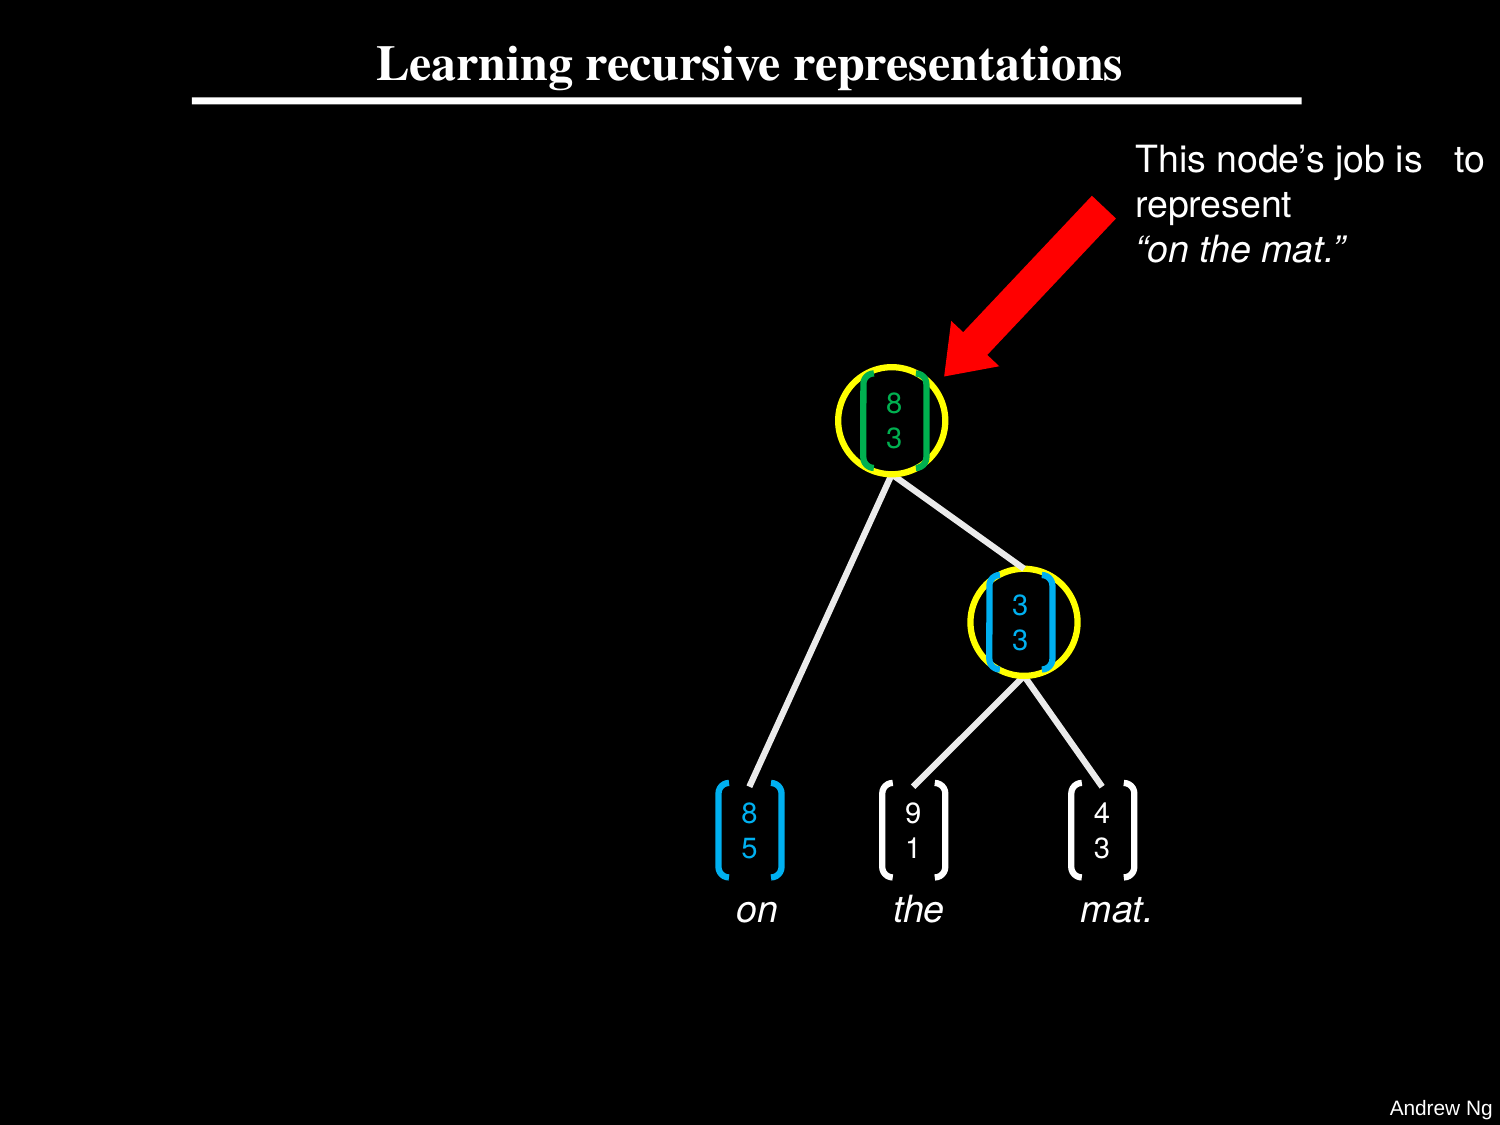

# Learning recursive representations
This node’s job is   to represent
“on the mat.”

8
3

3
3

8
5

9
1

4
3

The            cat            on           the             mat.